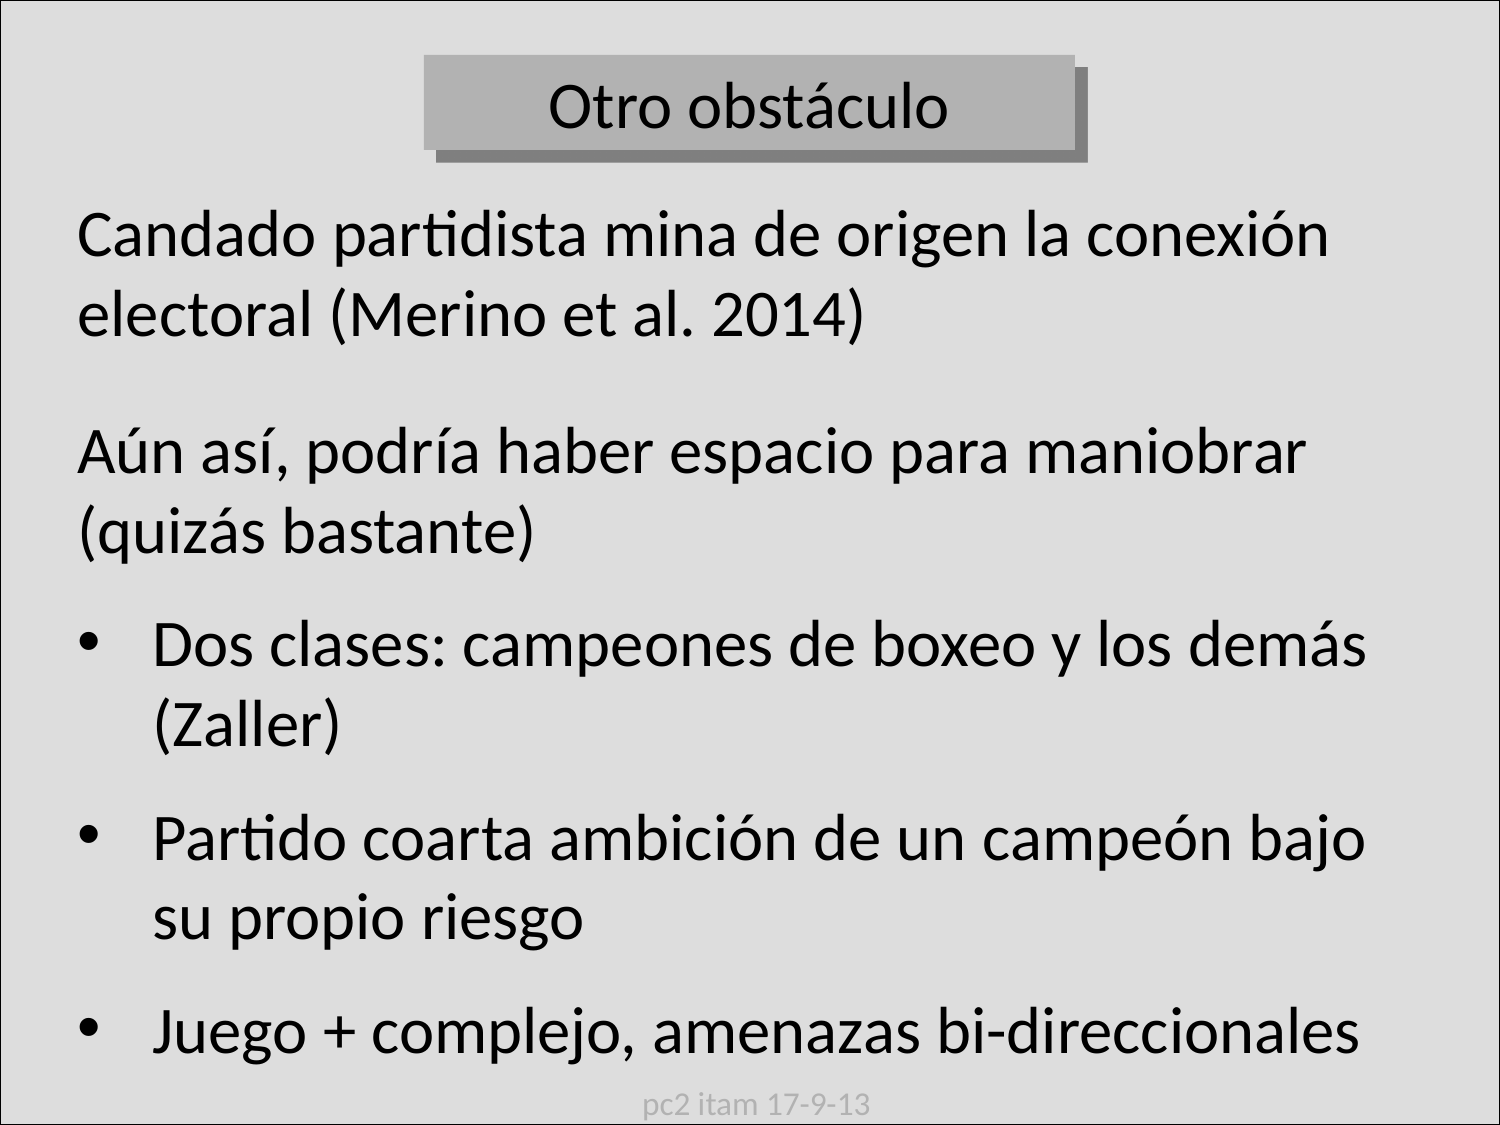

Otro obstáculo
Candado partidista mina de origen la conexión electoral (Merino et al. 2014)
Aún así, podría haber espacio para maniobrar (quizás bastante)
Dos clases: campeones de boxeo y los demás (Zaller)
Partido coarta ambición de un campeón bajo su propio riesgo
Juego + complejo, amenazas bi-direccionales